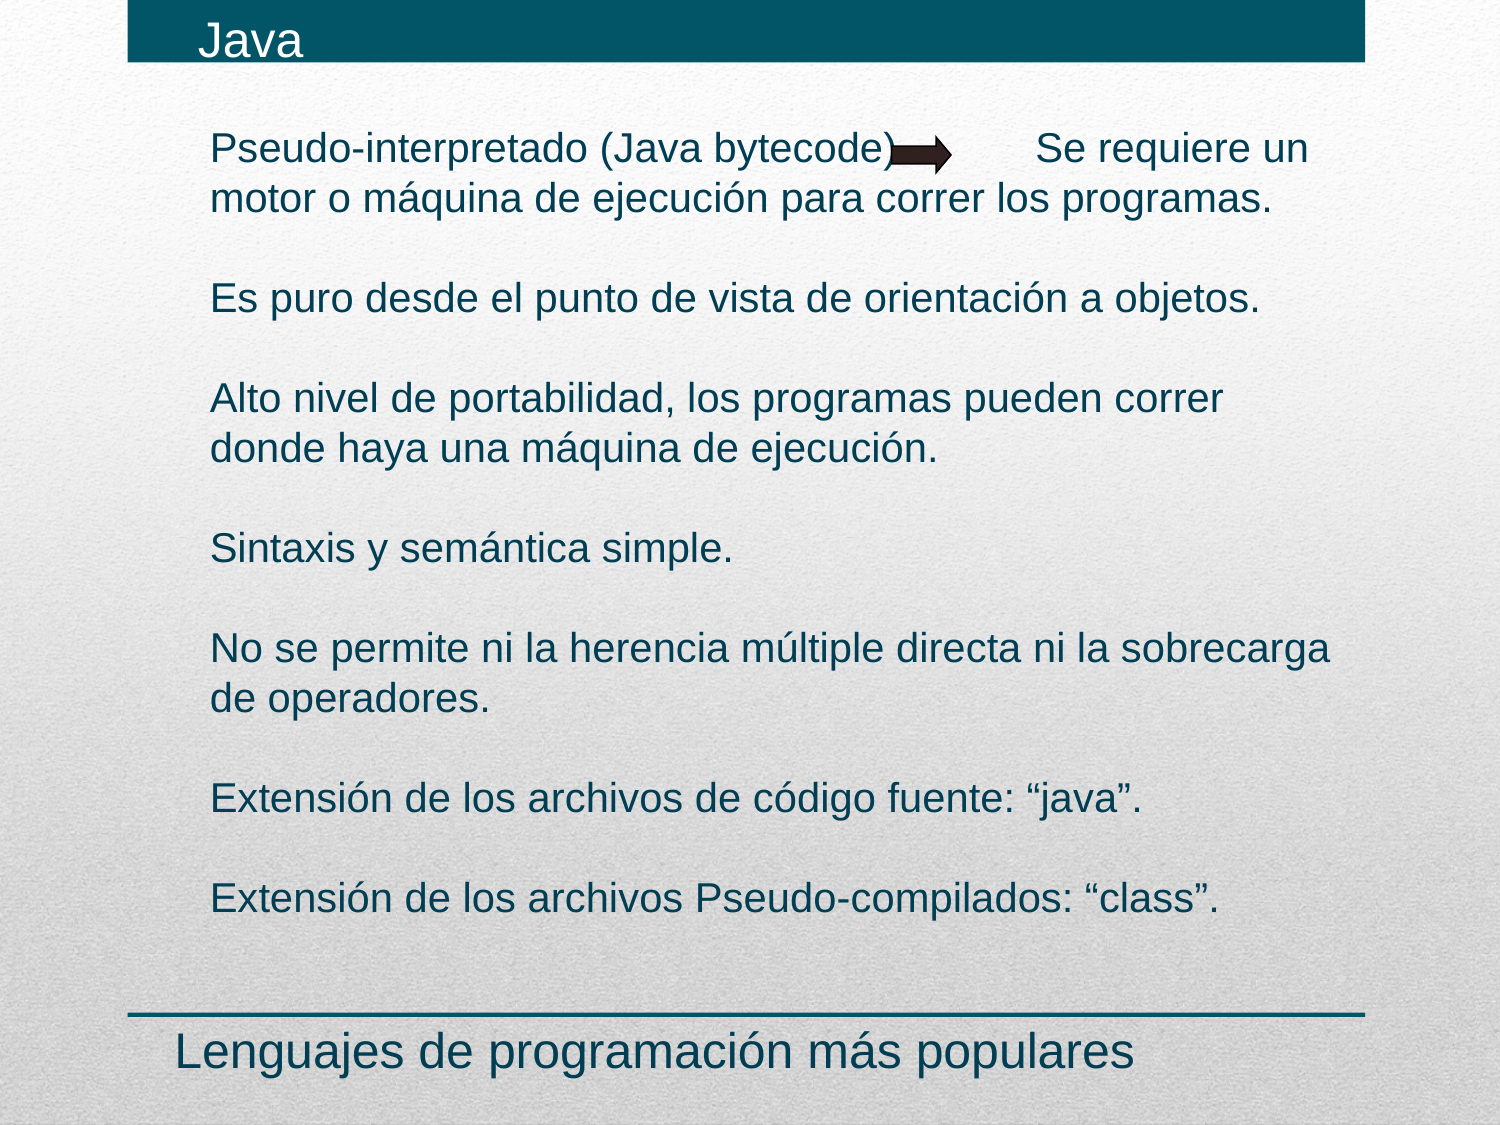

Java
Pseudo-interpretado (Java bytecode)            Se requiere un motor o máquina de ejecución para correr los programas.

Es puro desde el punto de vista de orientación a objetos.

Alto nivel de portabilidad, los programas pueden correr donde haya una máquina de ejecución.

Sintaxis y semántica simple.

No se permite ni la herencia múltiple directa ni la sobrecarga de operadores.

Extensión de los archivos de código fuente: “java”.

Extensión de los archivos Pseudo-compilados: “class”.

Lenguajes de programación más populares